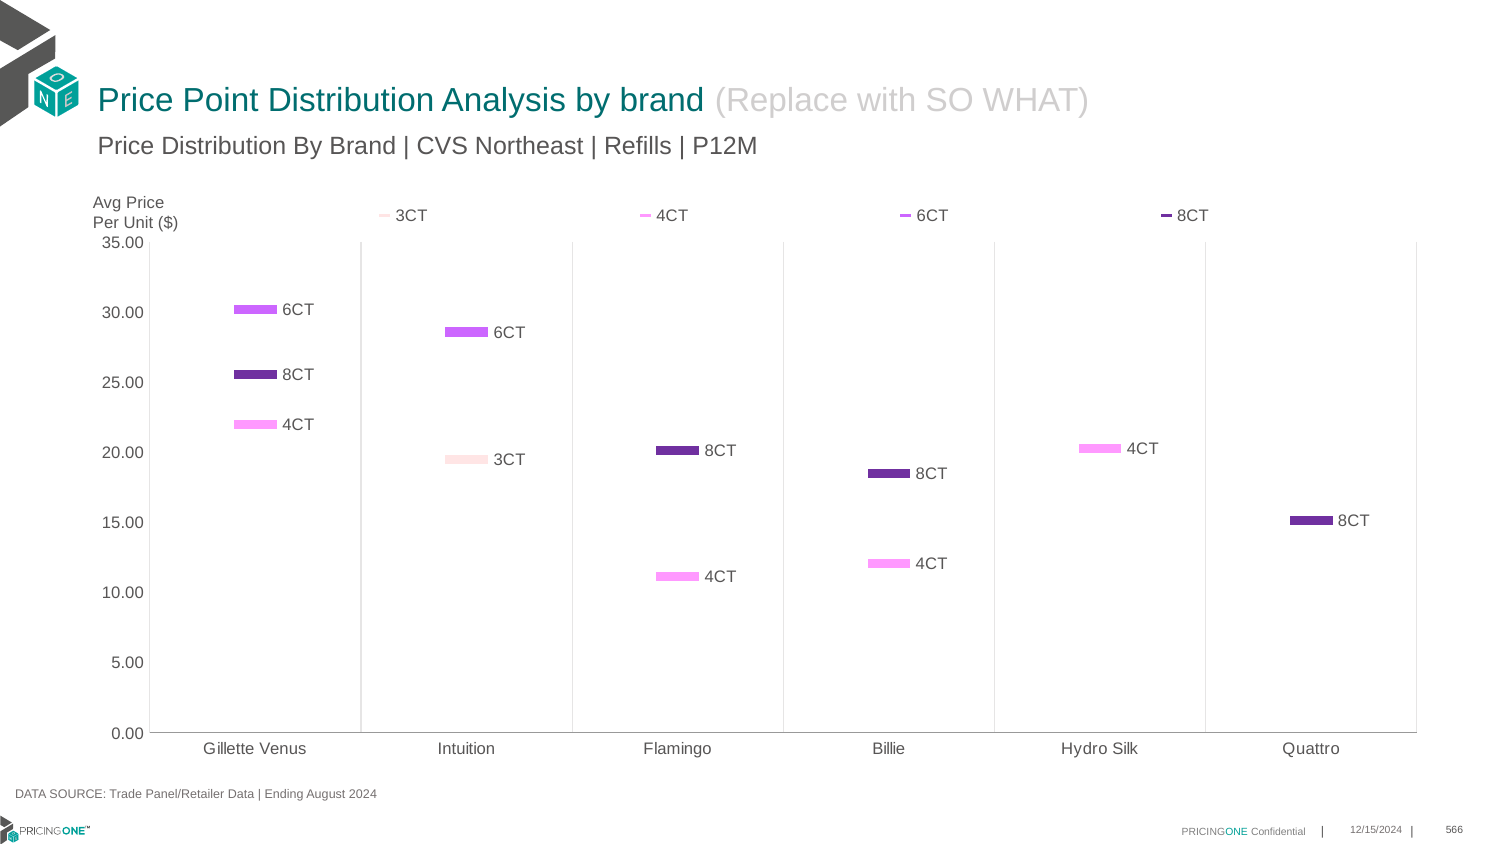

# Price Point Distribution Analysis by brand (Replace with SO WHAT)
Price Distribution By Brand | CVS Northeast | Refills | P12M

### Chart

| Category | 3CT | 4CT | 6CT | 8CT |
|---|---|---|---|---|
| Gillette Venus | None | 21.985820319299453 | 30.175997472208657 | 25.56742123149588 |
| Intuition | 19.476129485923806 | None | 28.589442312227963 | None |
| Flamingo | None | 11.149165514616017 | None | 20.12724065327491 |
| Billie | None | 12.075637182917262 | None | 18.499681427206117 |
| Hydro Silk | None | 20.264631043256998 | None | None |
| Quattro | None | None | None | 15.126020589279376 |
Avg Price
Per Unit ($)
DATA SOURCE: Trade Panel/Retailer Data | Ending August 2024
12/15/2024
566